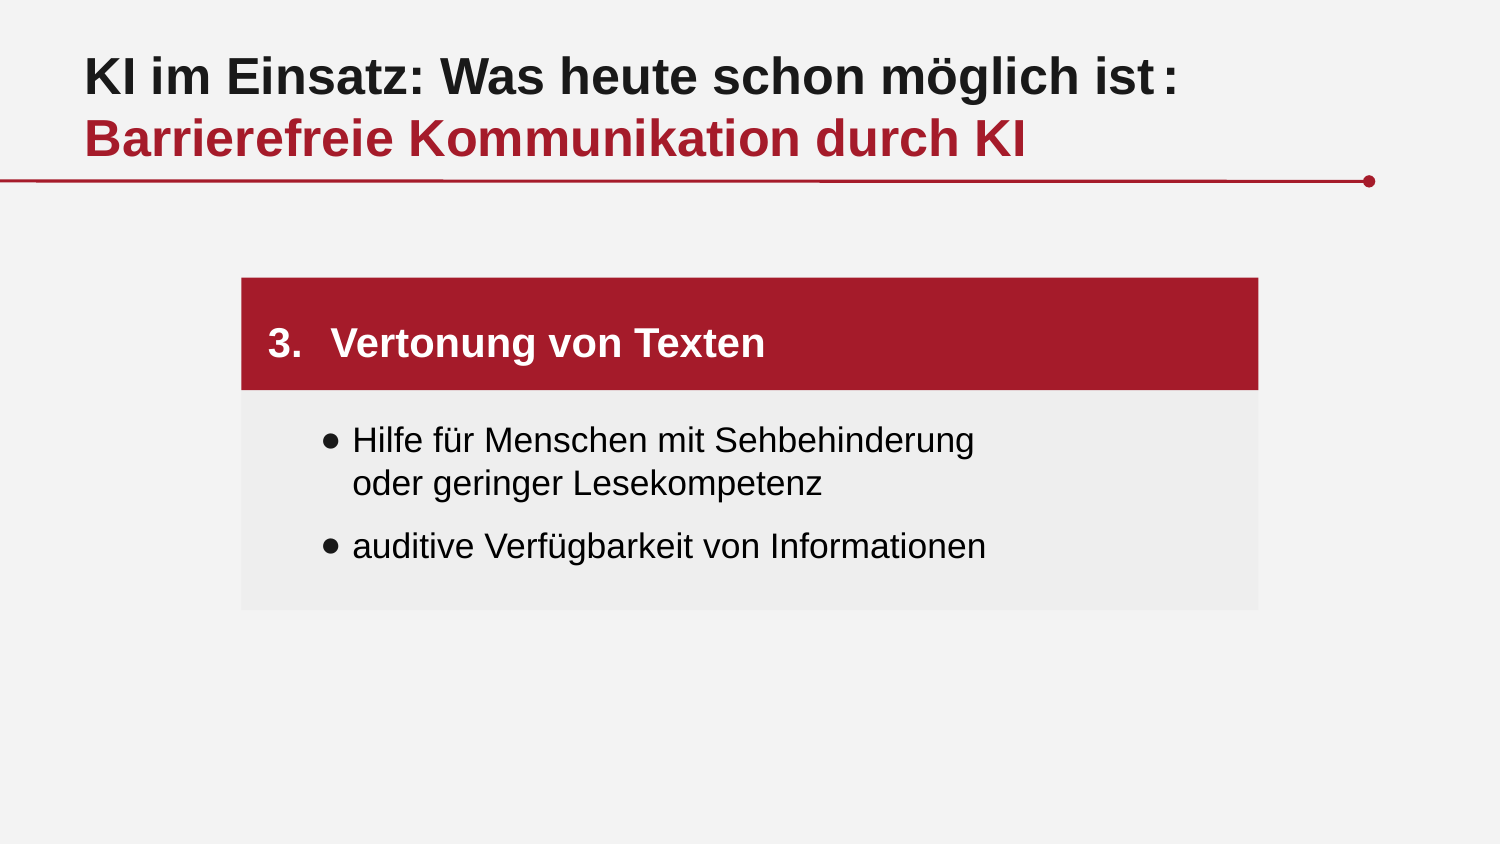

KI im Einsatz: Was heute schon möglich ist :

Barrierefreie Kommunikation durch KI

 3.
Vertonung von Texten
Hilfe für Menschen mit Sehbehinderung oder geringer Lesekompetenz
auditive Verfügbarkeit von Informationen